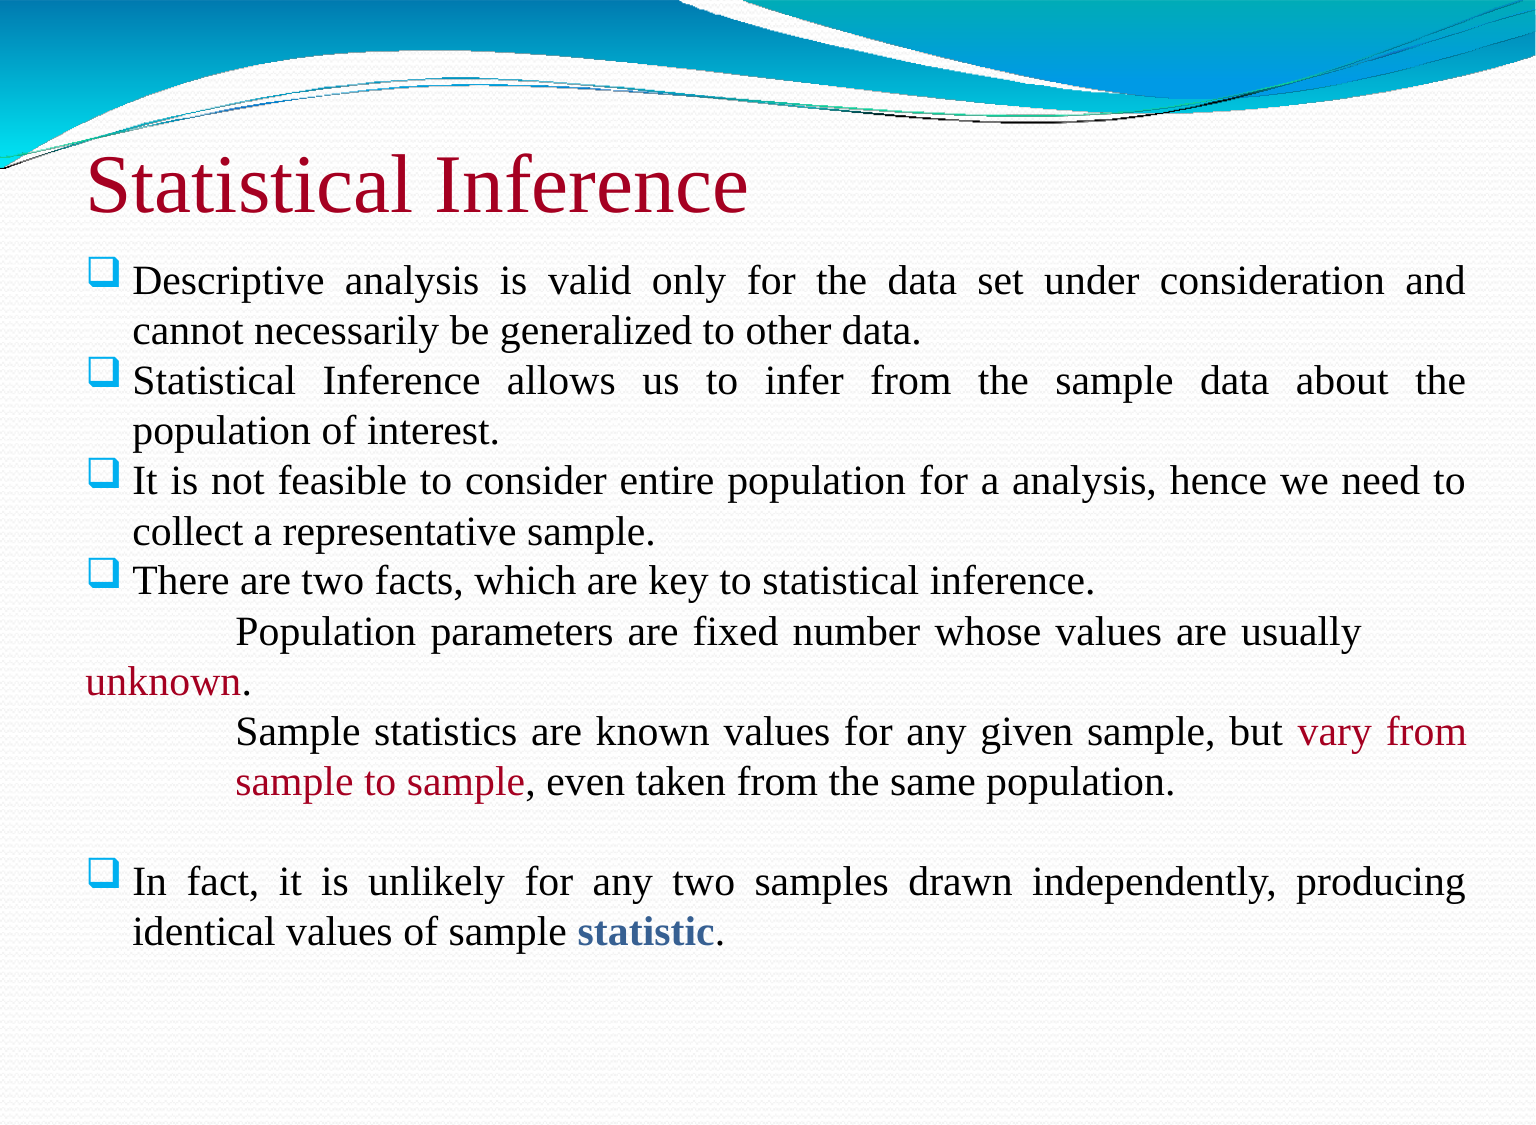

Statistical Inference
Descriptive analysis is valid only for the data set under consideration and cannot necessarily be generalized to other data.
Statistical Inference allows us to infer from the sample data about the population of interest.
It is not feasible to consider entire population for a analysis, hence we need to collect a representative sample.
There are two facts, which are key to statistical inference.
	Population parameters are fixed number whose values are usually 	unknown.
	Sample statistics are known values for any given sample, but vary from 	sample to sample, even taken from the same population.

In fact, it is unlikely for any two samples drawn independently, producing identical values of sample statistic.